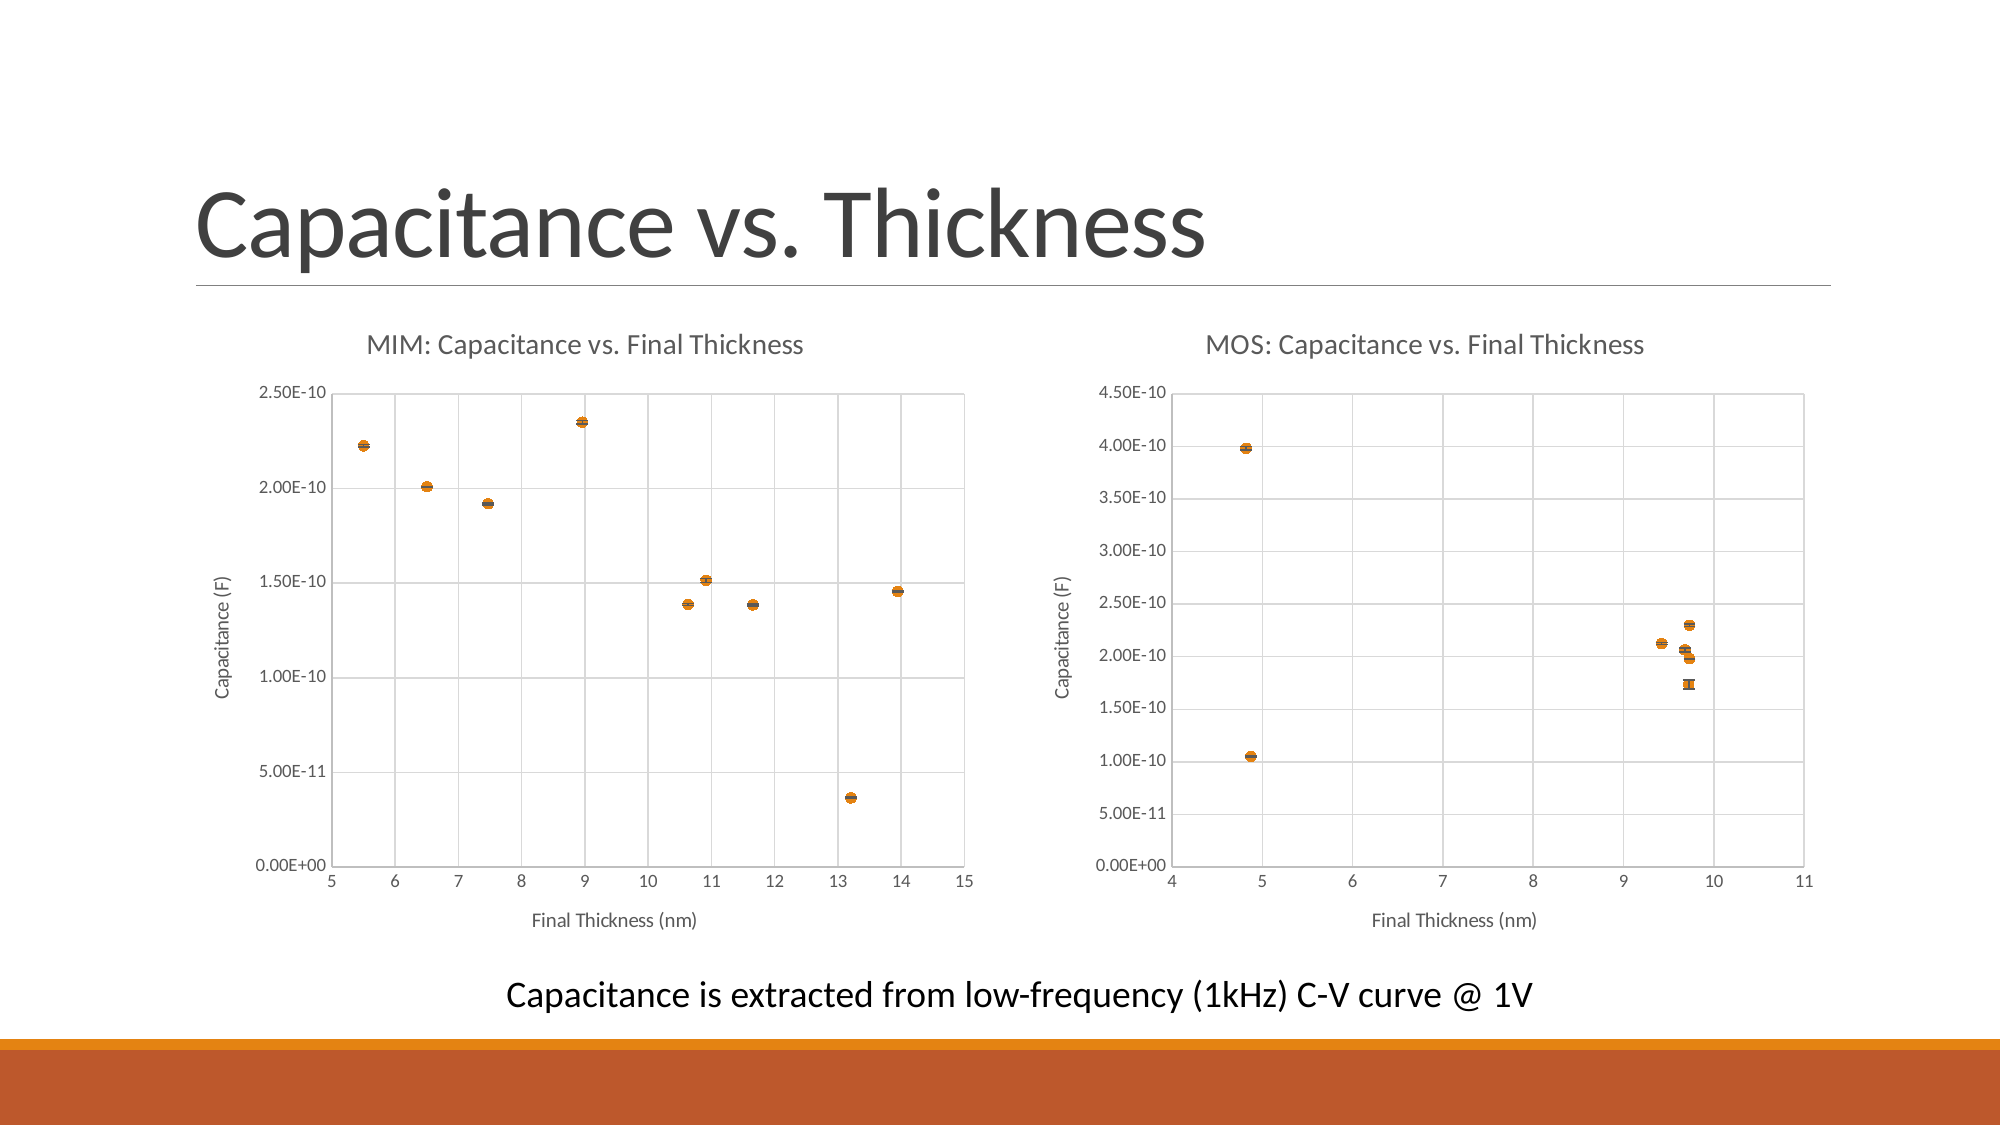

# Capacitance vs. Thickness

### Chart: MIM: Capacitance vs. Final Thickness

| Category |  |
|---|---|

### Chart: MOS: Capacitance vs. Final Thickness

| Category |  |
|---|---|
Capacitance is extracted from low-frequency (1kHz) C-V curve @ 1V